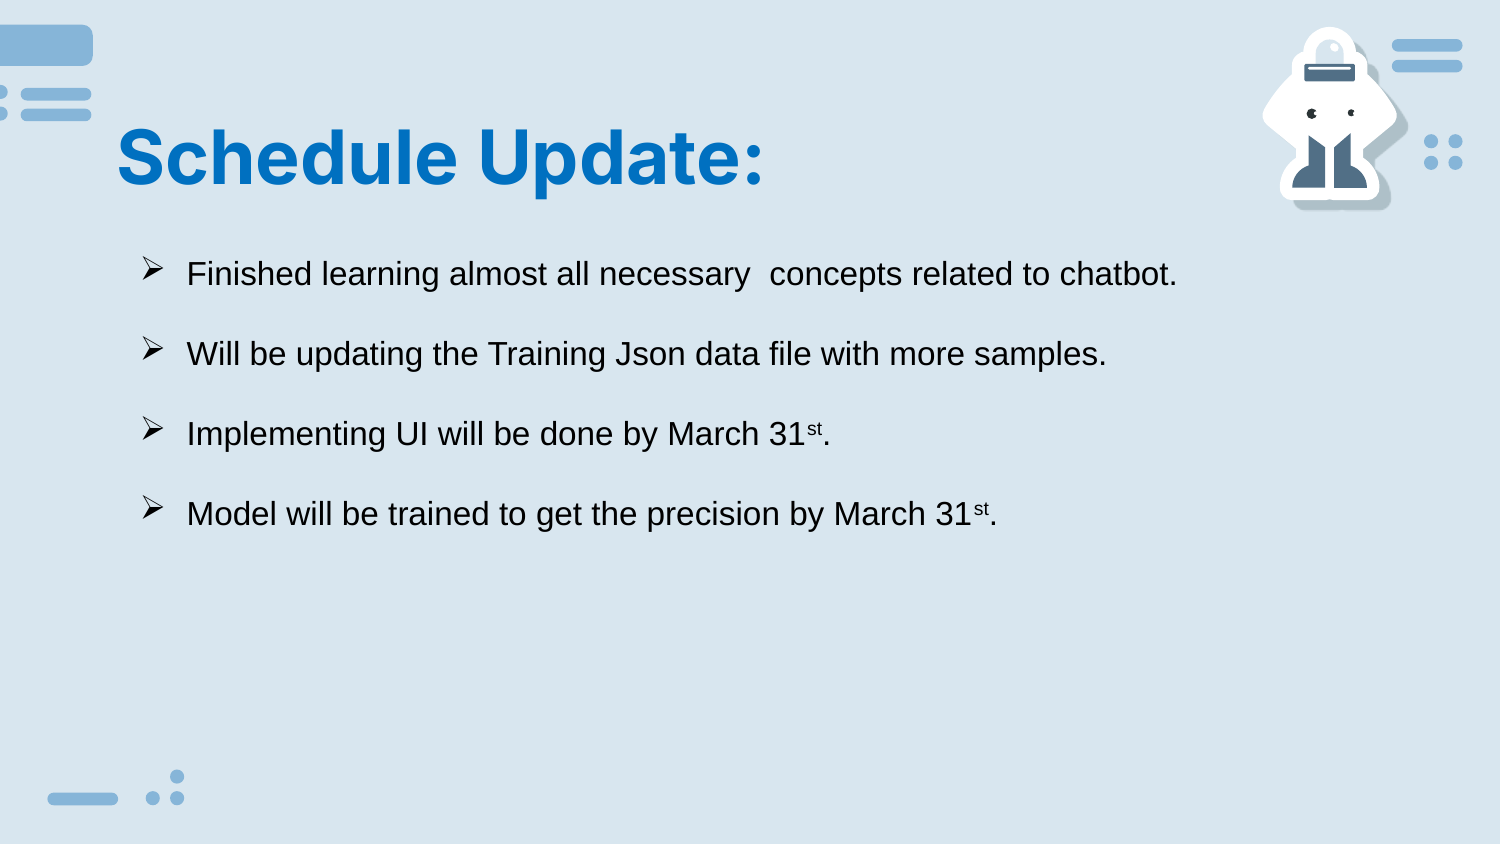

# Schedule Update:
Finished learning almost all necessary  concepts related to chatbot.

Will be updating the Training Json data file with more samples.

Implementing UI will be done by March 31st.

Model will be trained to get the precision by March 31st.